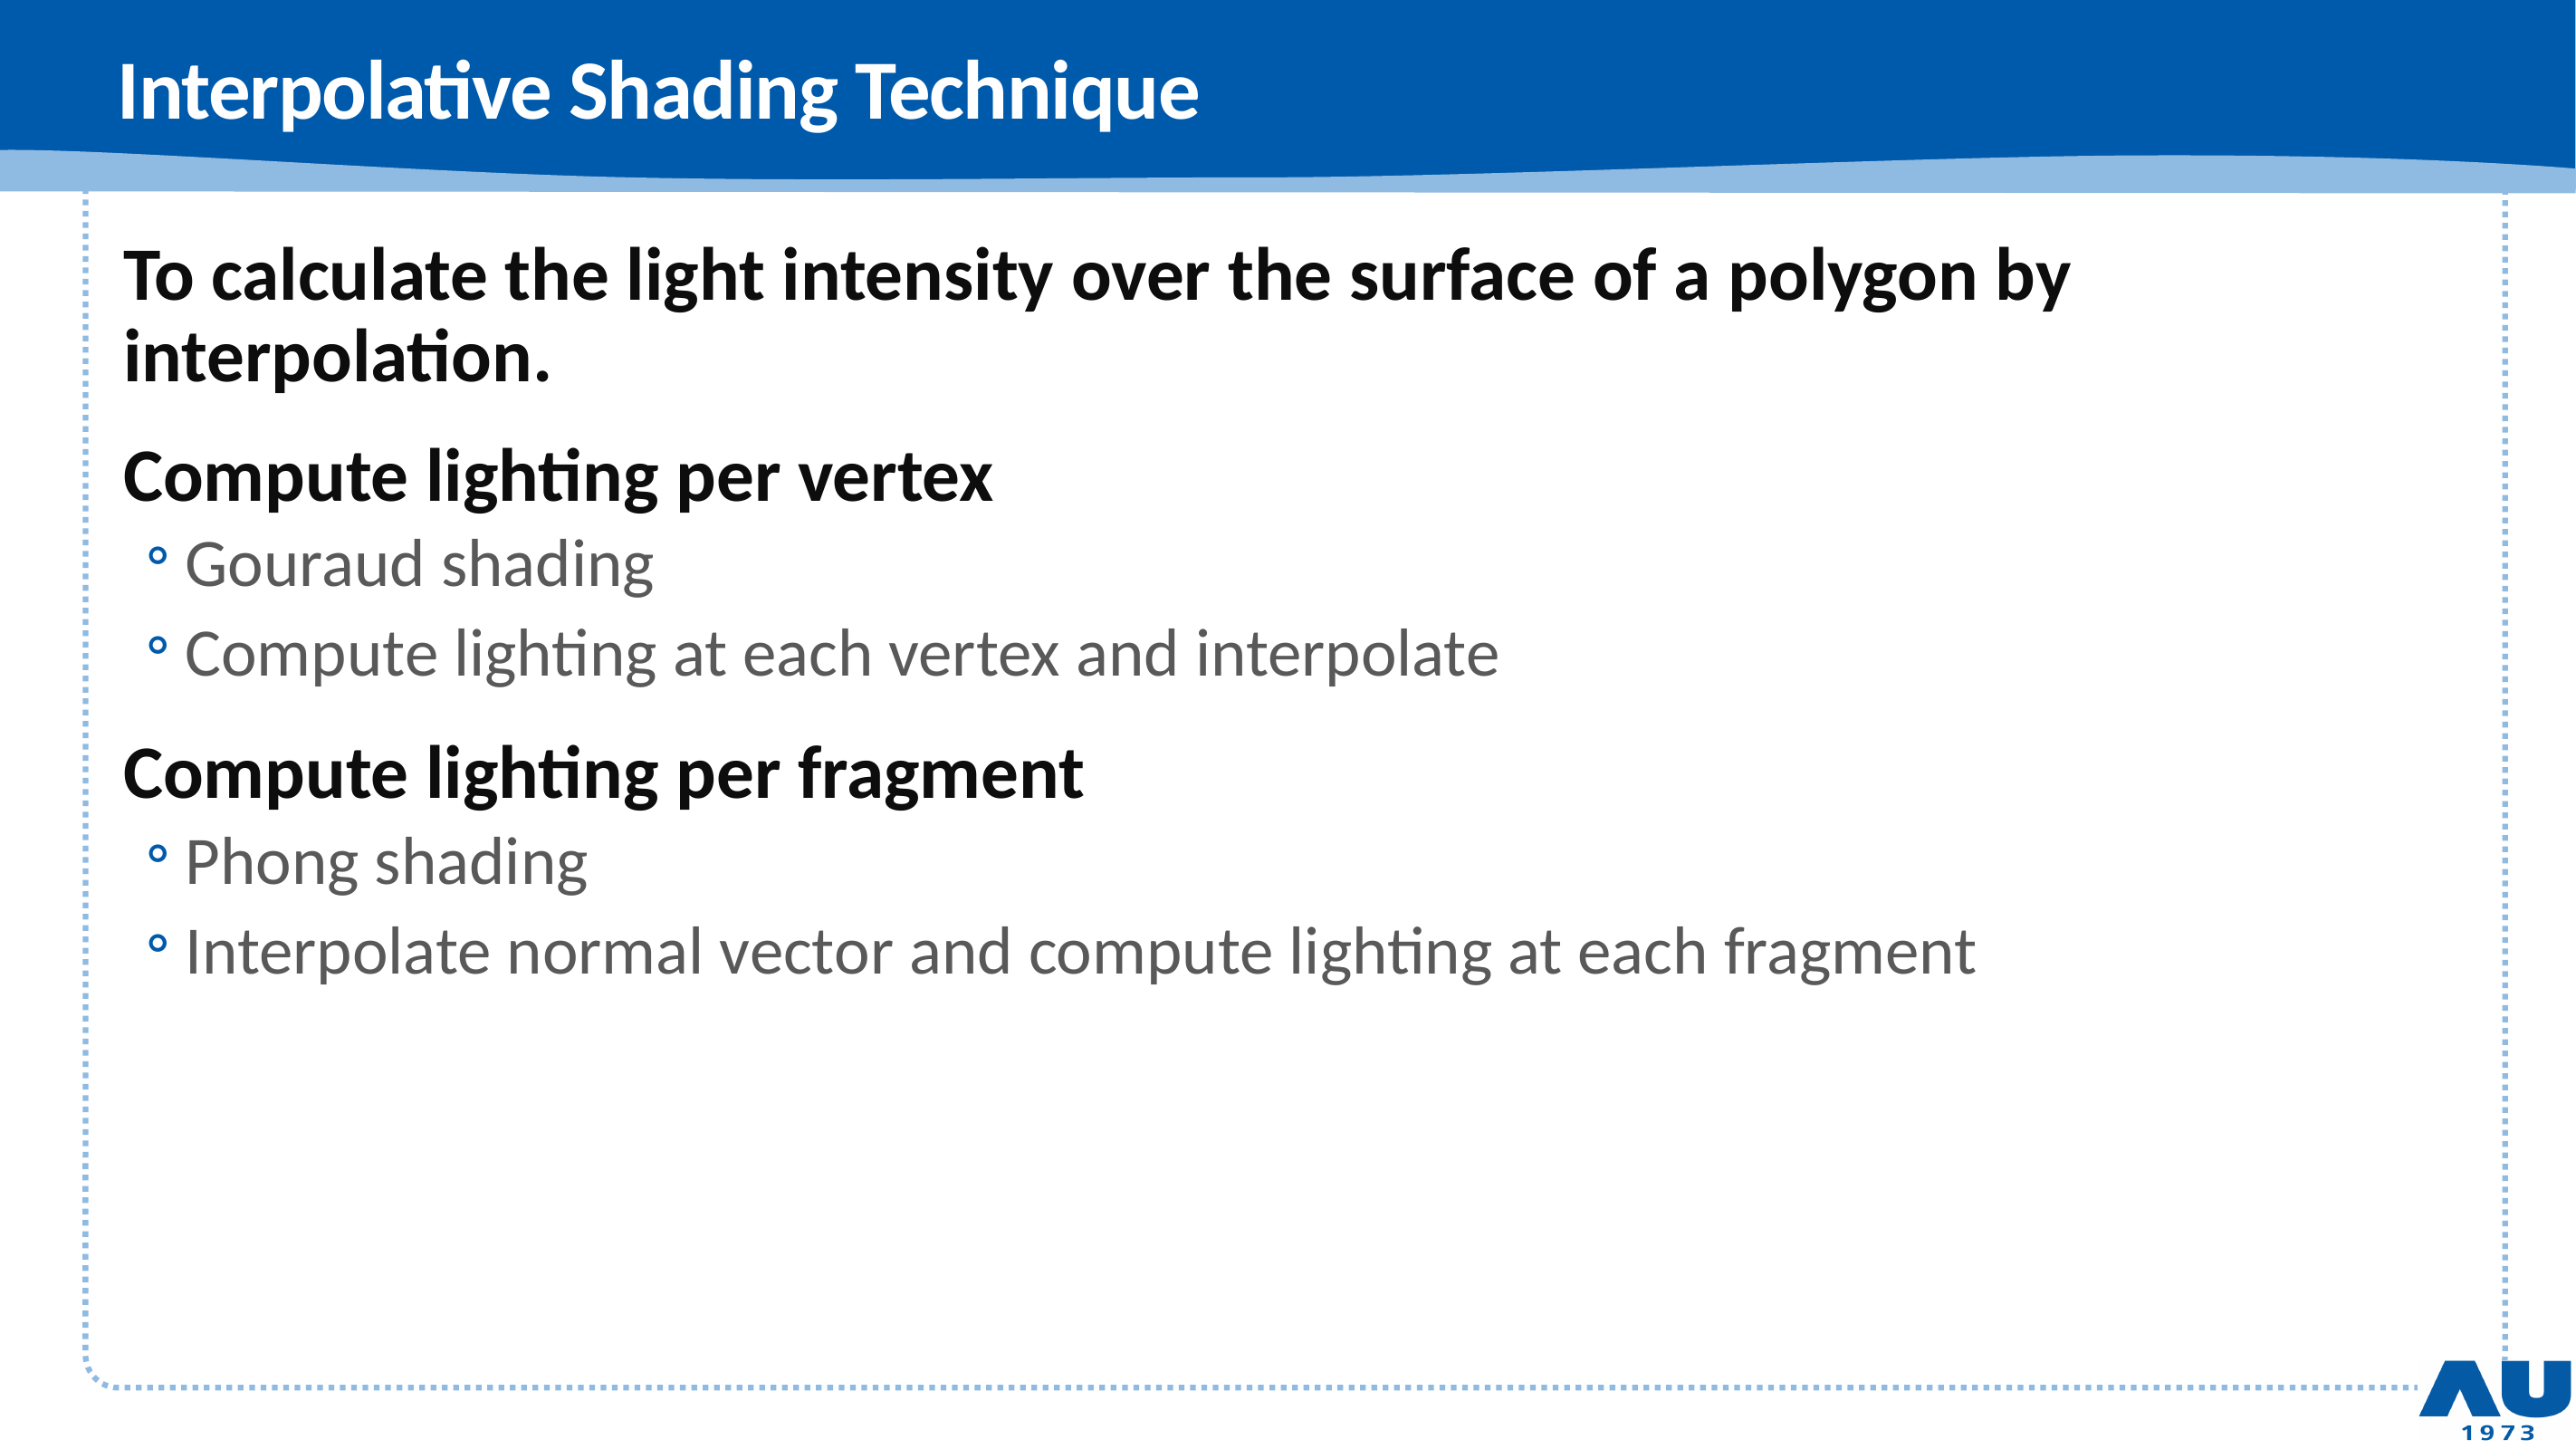

# Interpolative Shading Technique
To calculate the light intensity over the surface of a polygon by interpolation.
Compute lighting per vertex
Gouraud shading
Compute lighting at each vertex and interpolate
Compute lighting per fragment
Phong shading
Interpolate normal vector and compute lighting at each fragment